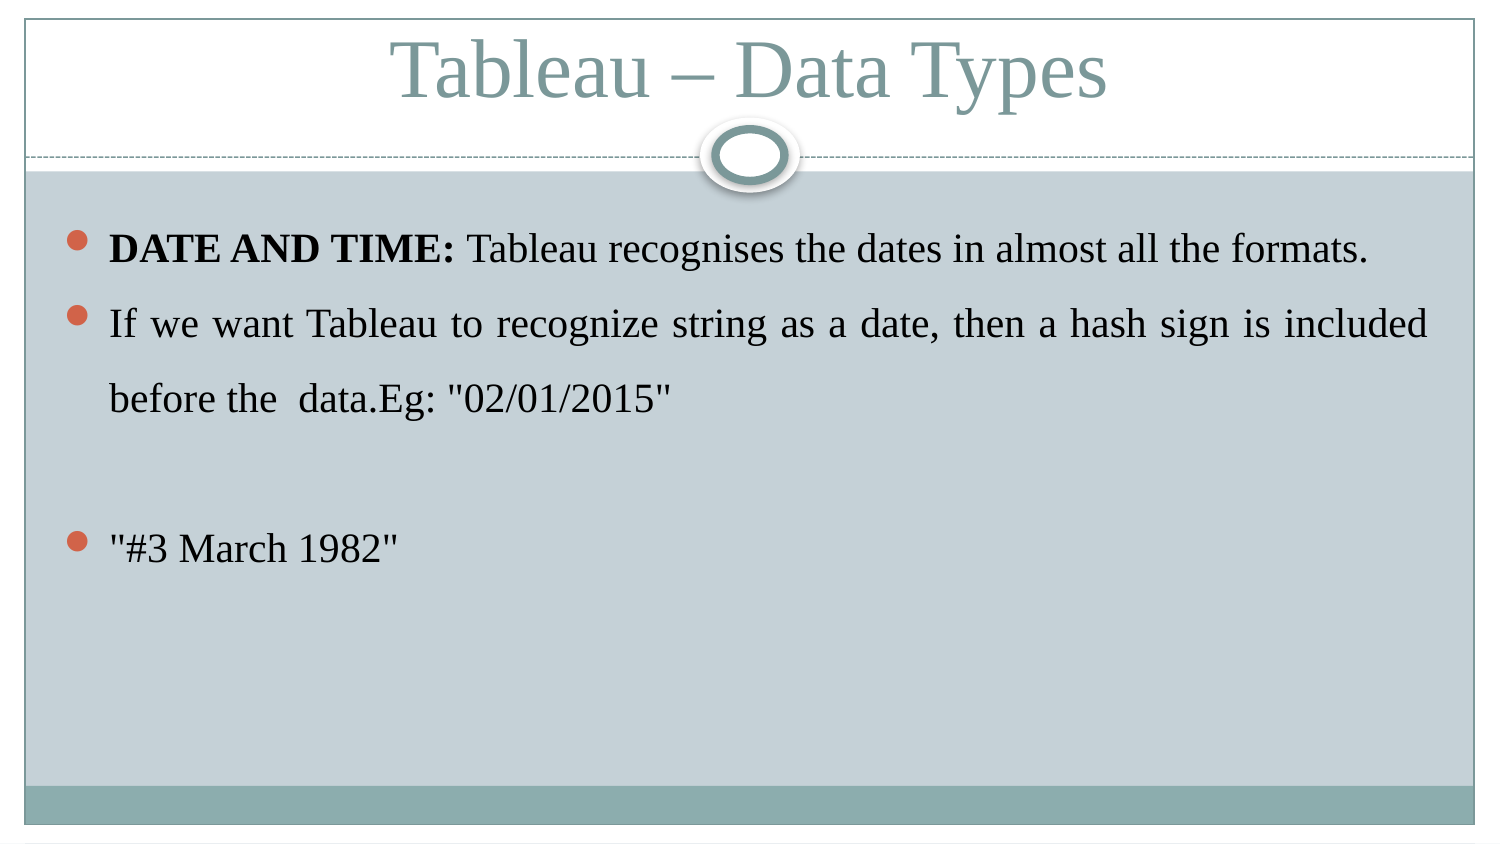

# Tableau – Data Types
DATE AND TIME: Tableau recognises the dates in almost all the formats.
If we want Tableau to recognize string as a date, then a hash sign is included before the  data.Eg: "02/01/2015"

"#3 March 1982"